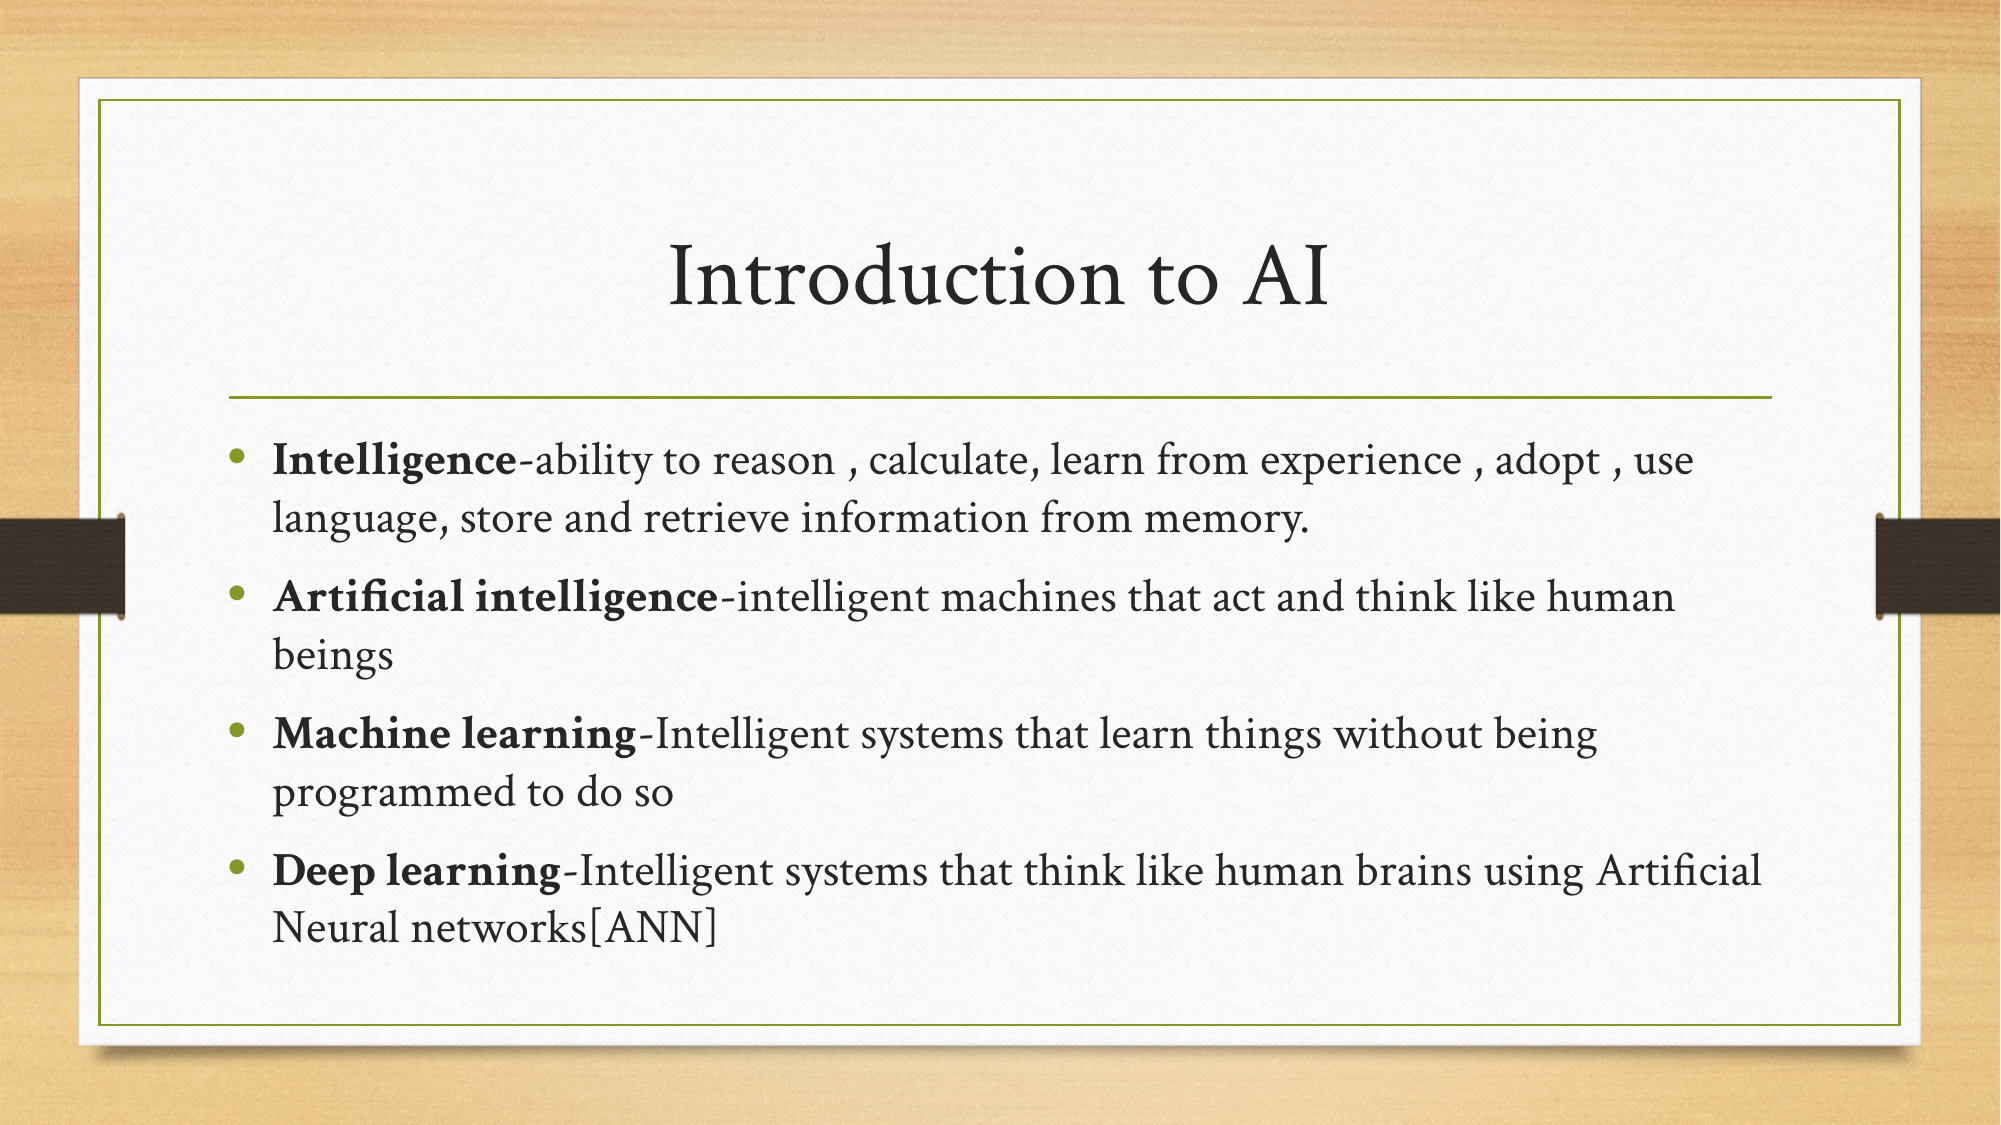

# Introduction to AI
Intelligence-ability to reason , calculate, learn from experience , adopt , use language, store and retrieve information from memory.
Artificial intelligence-intelligent machines that act and think like human beings
Machine learning-Intelligent systems that learn things without being programmed to do so
Deep learning-Intelligent systems that think like human brains using Artificial Neural networks[ANN]